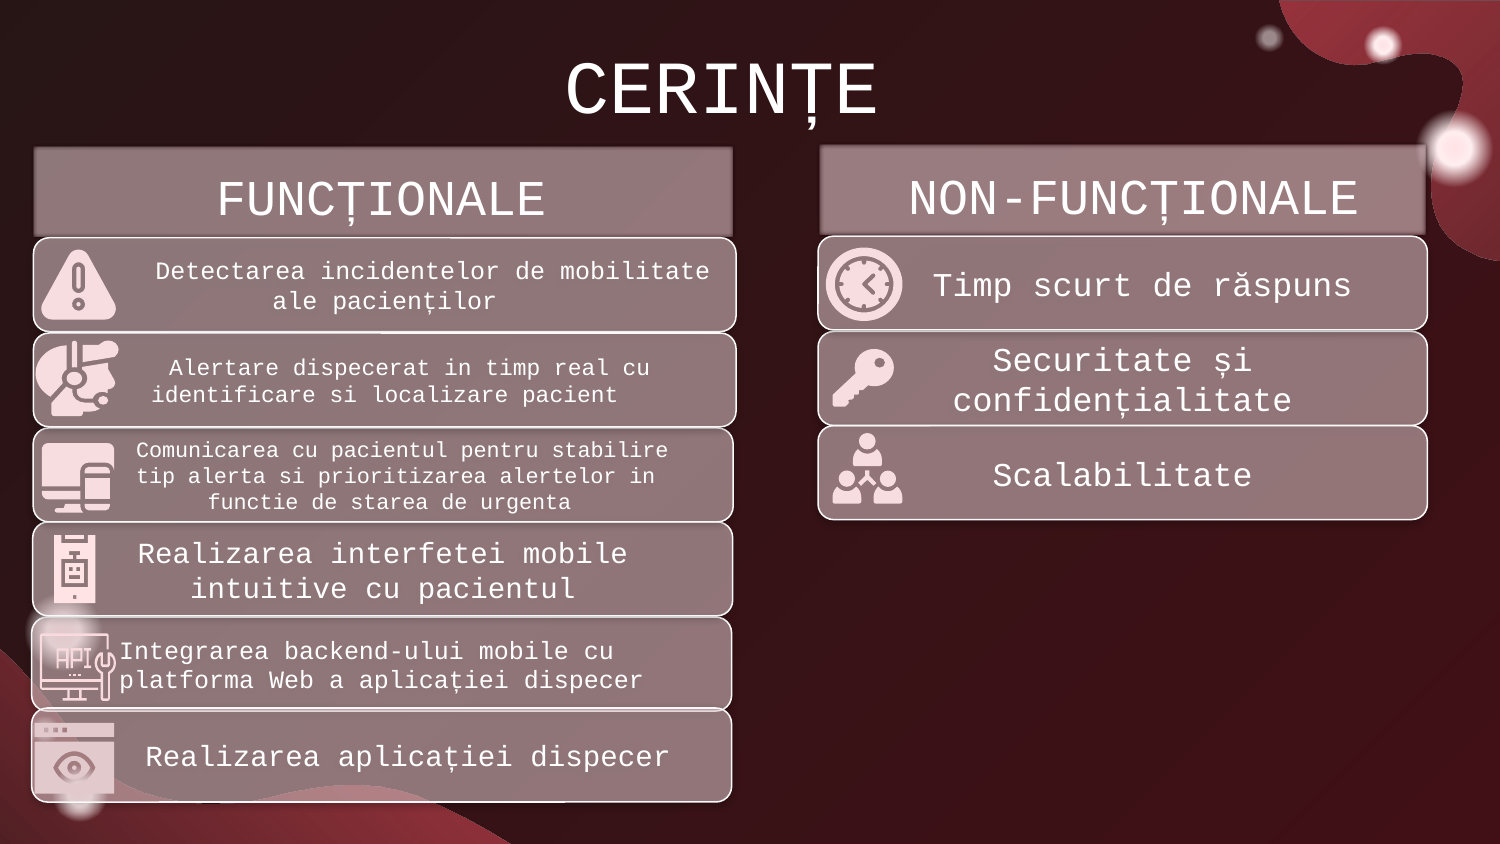

# CERINȚE

NON-FUNCȚIONALE
FUNCȚIONALE

  Timp scurt de răspuns
       Detectarea incidentelor de mobilitate ale pacienților

Securitate și confidențialitate
    Alertare dispecerat in timp real cu identificare si localizare pacient

Scalabilitate
      Comunicarea cu pacientul pentru stabilire      tip alerta si prioritizarea alertelor in
 functie de starea de urgenta

Realizarea interfetei mobile intuitive cu pacientul

    Integrarea backend-ului mobile cu       platforma Web a aplicației dispecer

    Realizarea aplicației dispecer